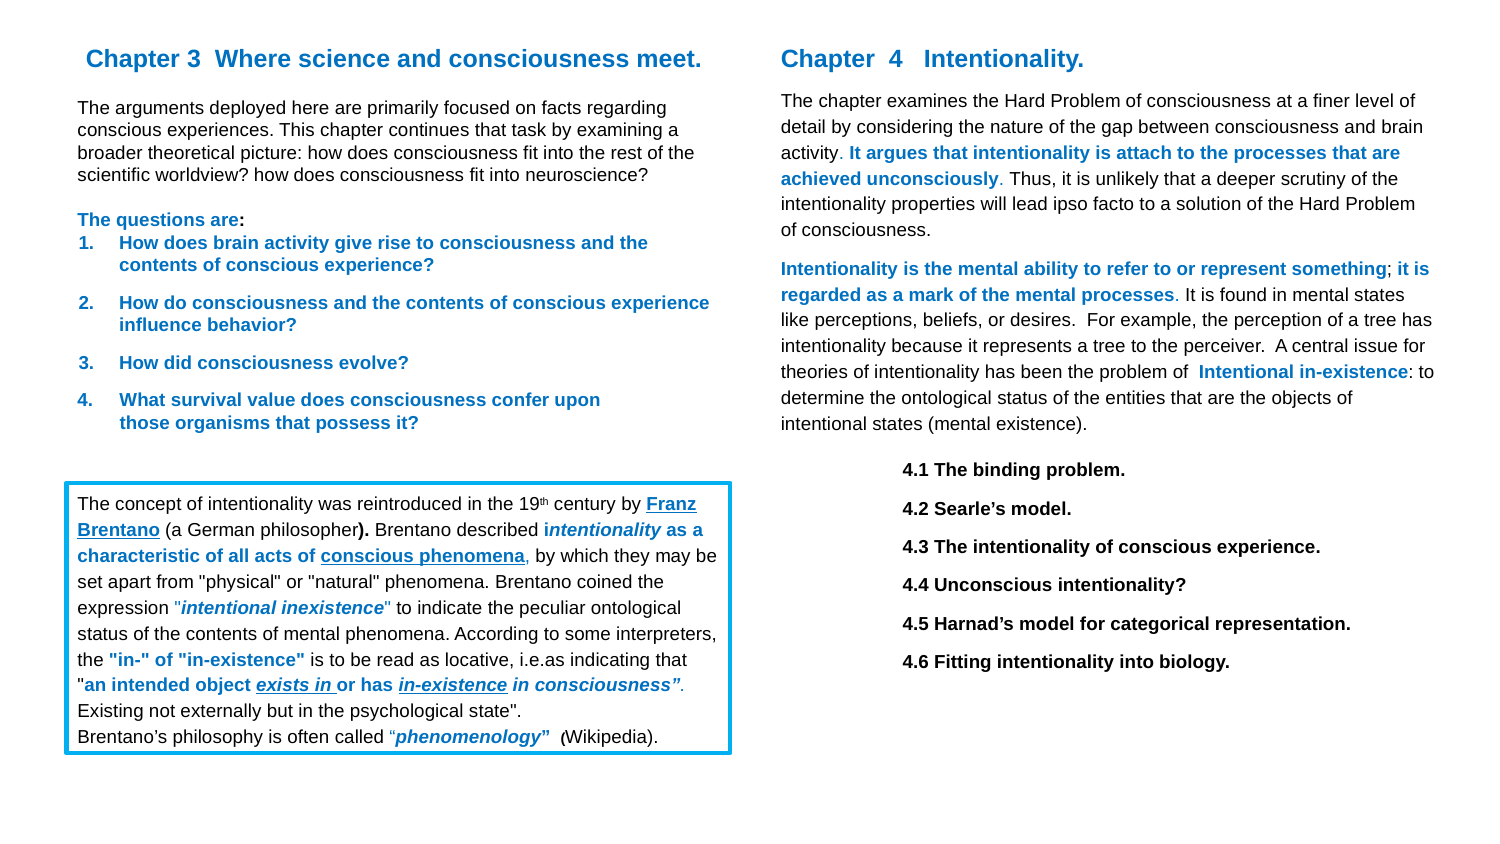

Chapter 3  Where science and consciousness meet.

The arguments deployed here are primarily focused on facts regarding conscious experiences. This chapter continues that task by examining a broader theoretical picture: how does consciousness fit into the rest of the scientific worldview? how does consciousness fit into neuroscience?

The questions are:
How does brain activity give rise to consciousness and the contents of conscious experience?

How do consciousness and the contents of conscious experience influence behavior?

How did consciousness evolve?

4.     What survival value does consciousness confer upon
        those organisms that possess it?
Chapter  4   Intentionality.
The chapter examines the Hard Problem of consciousness at a finer level of detail by considering the nature of the gap between consciousness and brain activity. It argues that intentionality is attach to the processes that are achieved unconsciously. Thus, it is unlikely that a deeper scrutiny of the  intentionality properties will lead ipso facto to a solution of the Hard Problem of consciousness.
Intentionality is the mental ability to refer to or represent something; it is regarded as a mark of the mental processes. It is found in mental states like perceptions, beliefs, or desires.  For example, the perception of a tree has intentionality because it represents a tree to the perceiver.  A central issue for theories of intentionality has been the problem of  Intentional in-existence: to determine the ontological status of the entities that are the objects of intentional states (mental existence).

4.1 The binding problem.
4.2 Searle’s model.
4.3 The intentionality of conscious experience.
4.4 Unconscious intentionality?
4.5 Harnad’s model for categorical representation.
4.6 Fitting intentionality into biology.
The concept of intentionality was reintroduced in the 19th century by Franz Brentano (a German philosopher). Brentano described intentionality as a characteristic of all acts of conscious phenomena, by which they may be set apart from "physical" or "natural" phenomena. Brentano coined the expression "intentional inexistence" to indicate the peculiar ontological status of the contents of mental phenomena. According to some interpreters, the "in-" of "in-existence" is to be read as locative, i.e.as indicating that "an intended object exists in or has in-existence in consciousness”. Existing not externally but in the psychological state".                       Brentano’s philosophy is often called “phenomenology”  (Wikipedia).